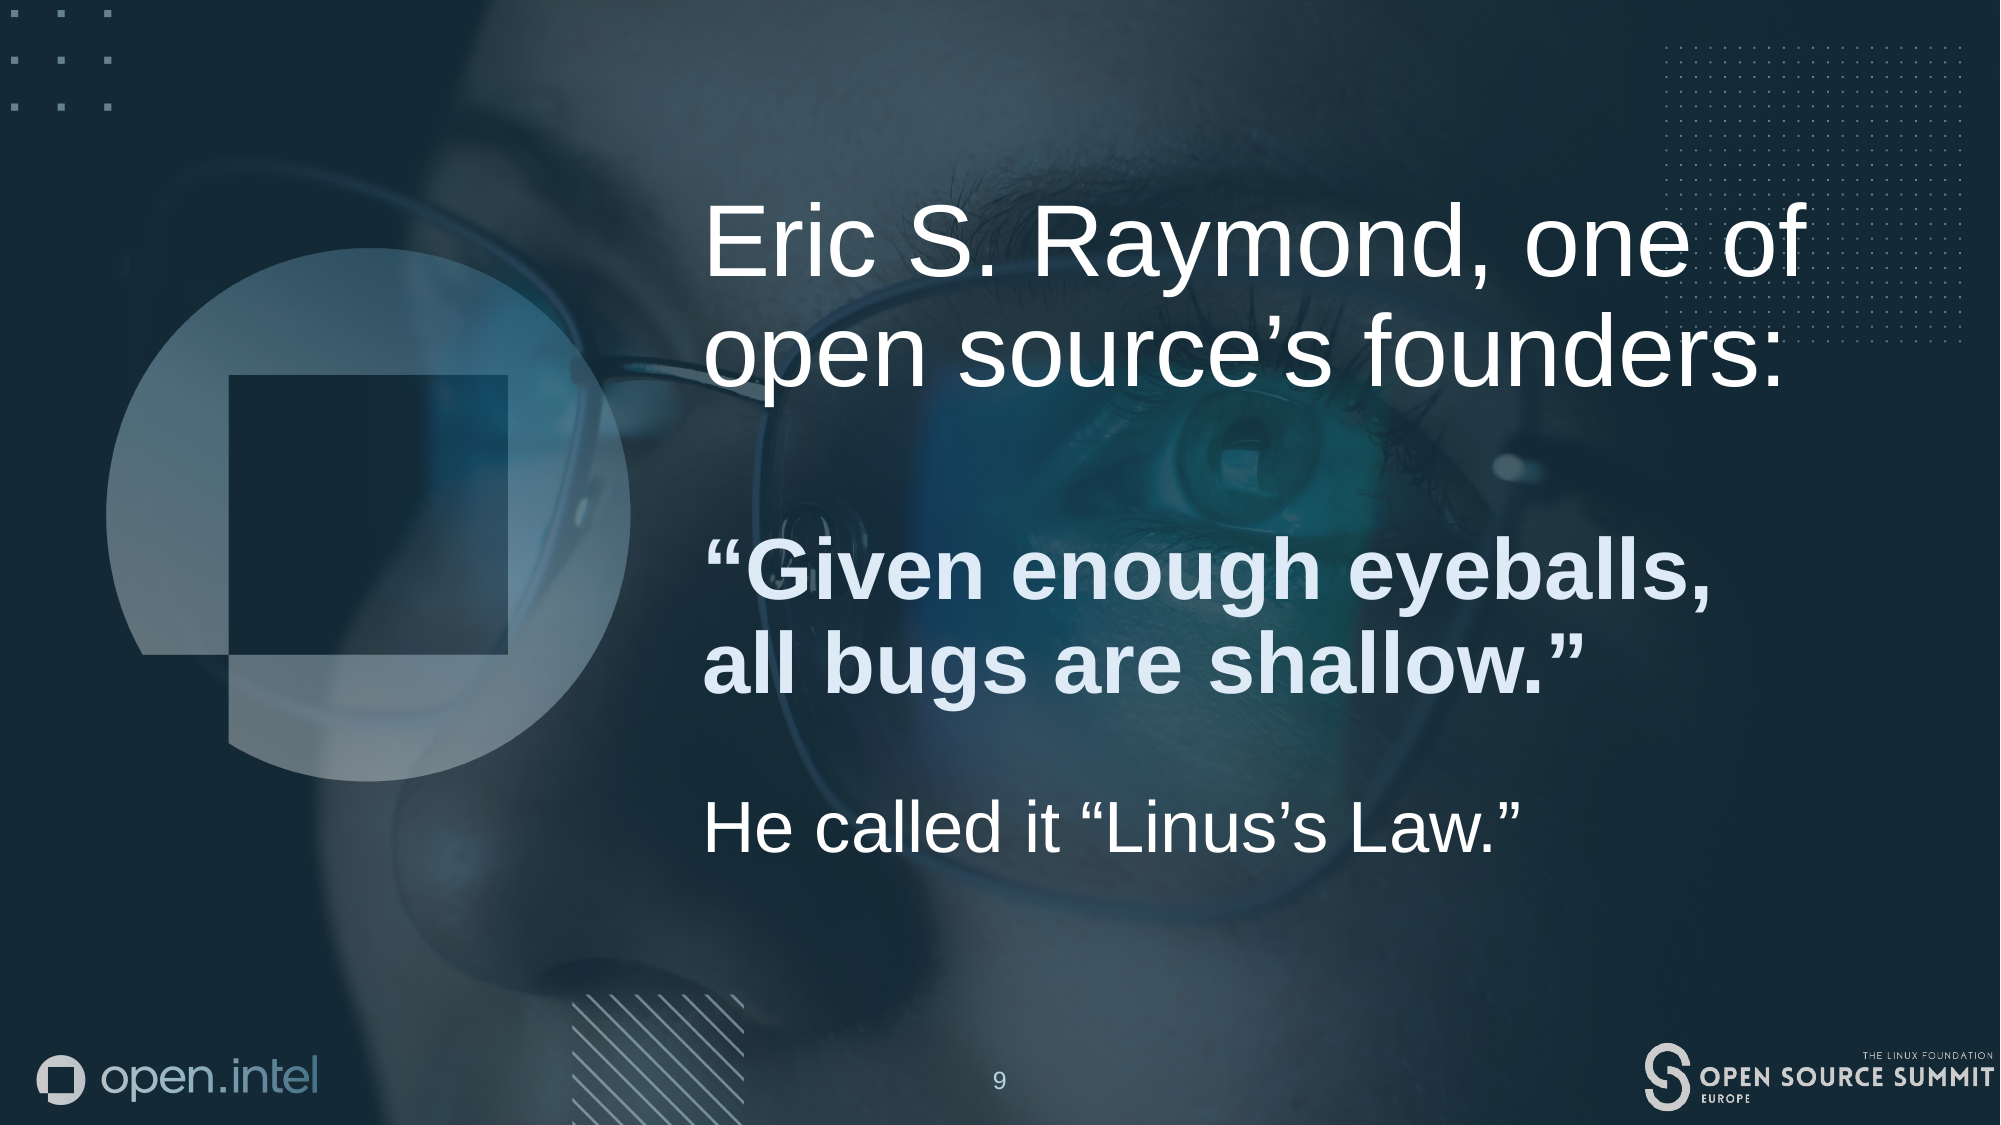

# Eric S. Raymond, one of open source’s founders:
“Given enough eyeballs,
all bugs are shallow.”
He called it “Linus’s Law.”